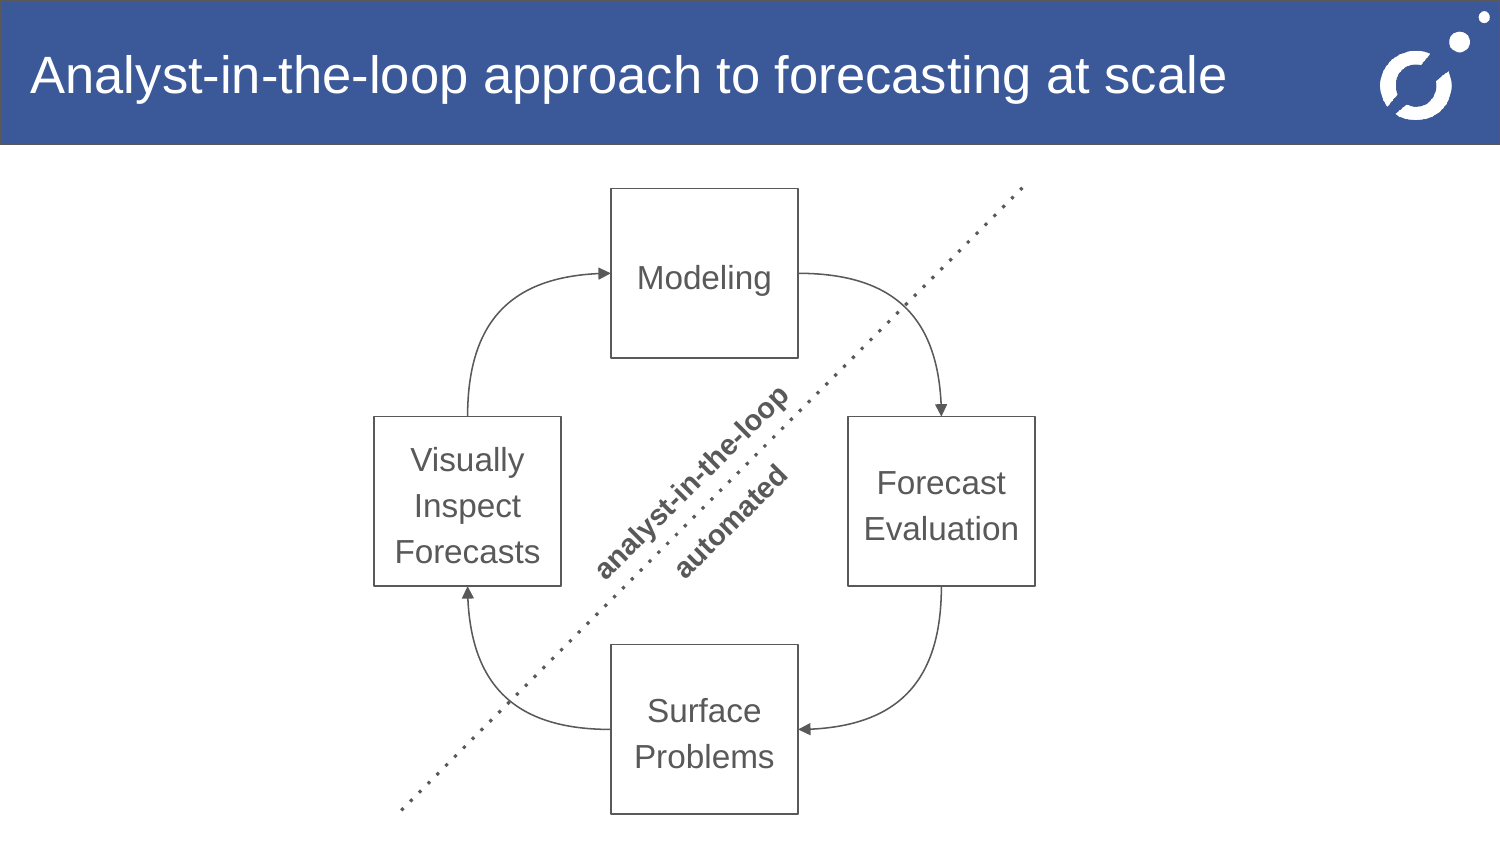

# Analyst-in-the-loop approach to forecasting at scale
Modeling
Visually Inspect Forecasts
Forecast Evaluation
analyst-in-the-loop
automated
Surface Problems